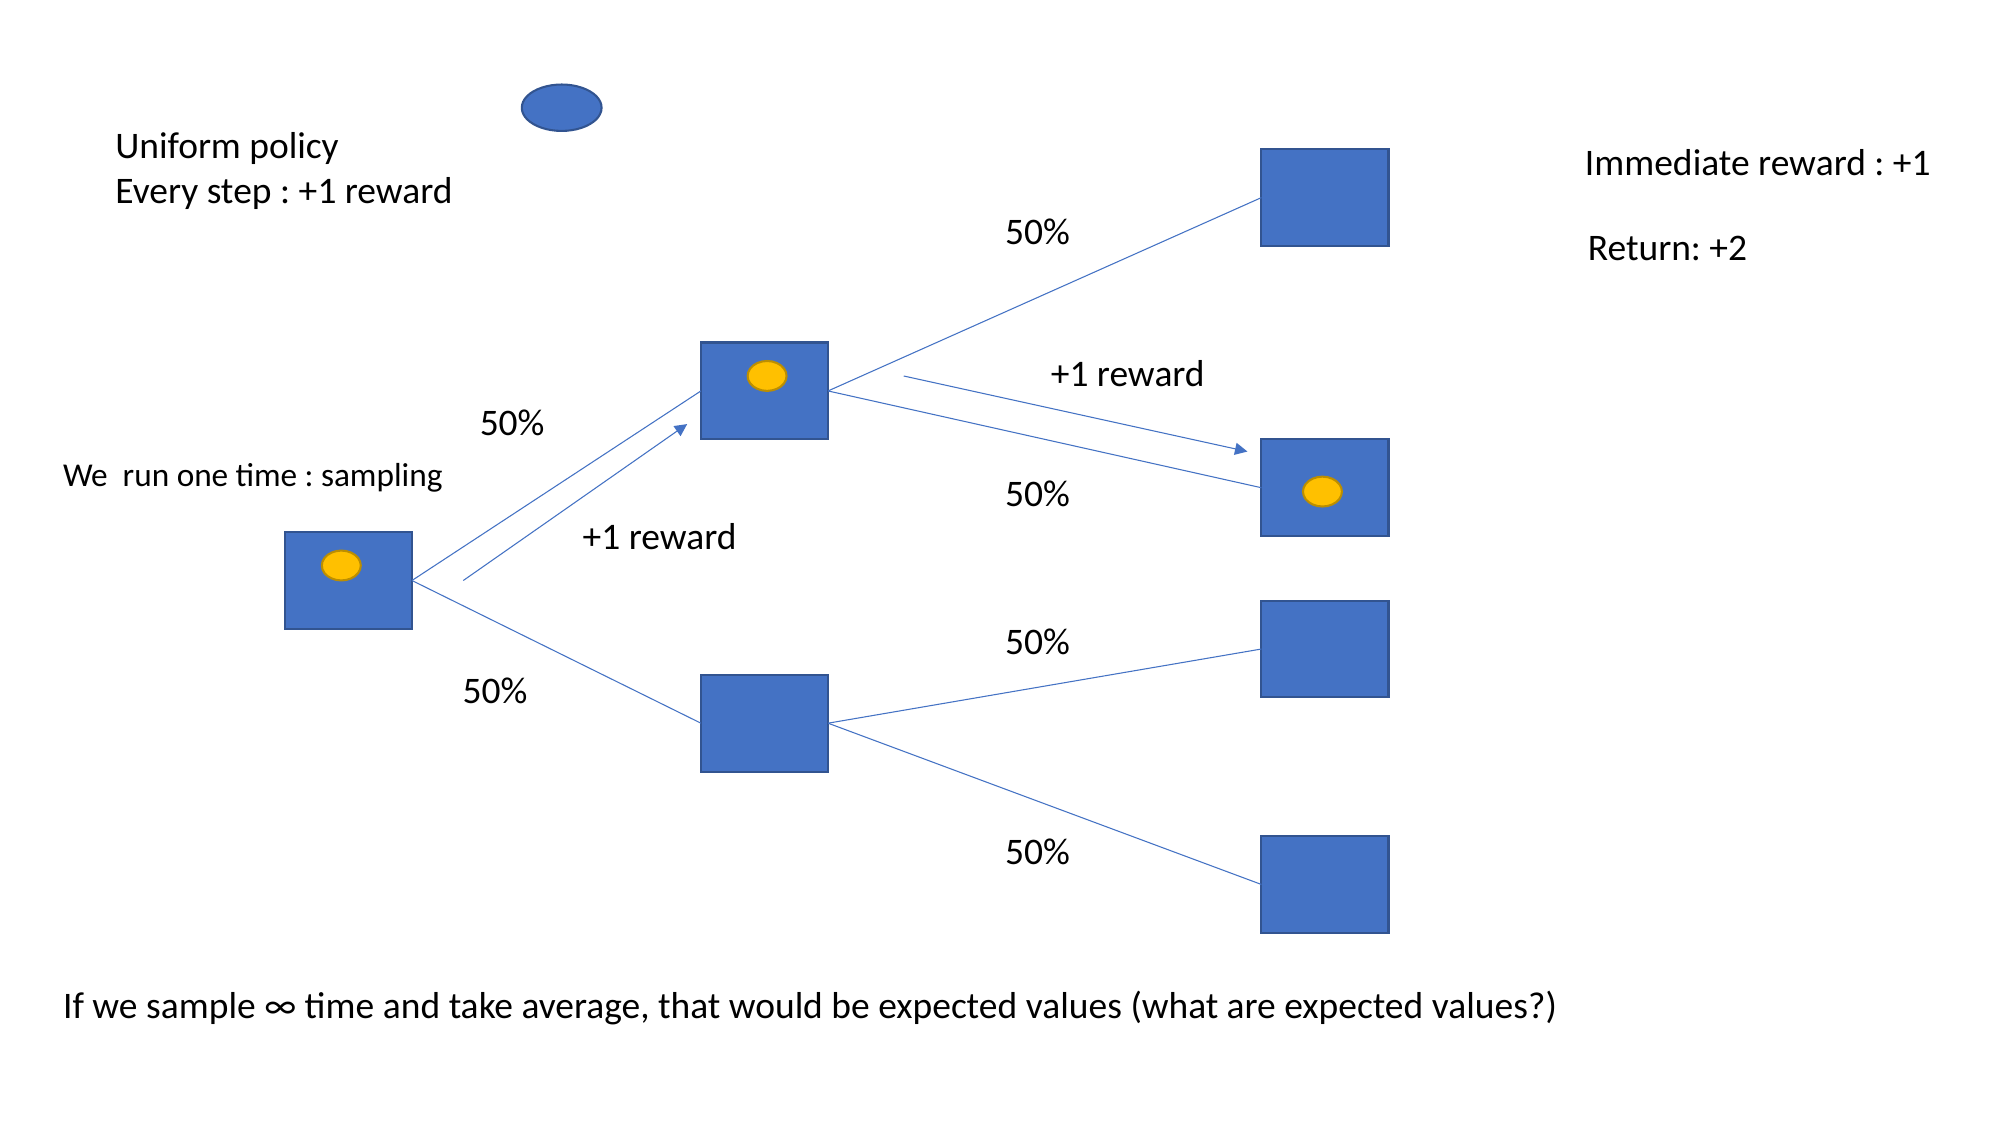

Uniform policy
Every step : +1 reward
Immediate reward : +1

50%
Return: +2
+1 reward

50%

We  run one time : sampling
50%

+1 reward

50%
50%

50%

If we sample ∞ time and take average, that would be expected values (what are expected values?)